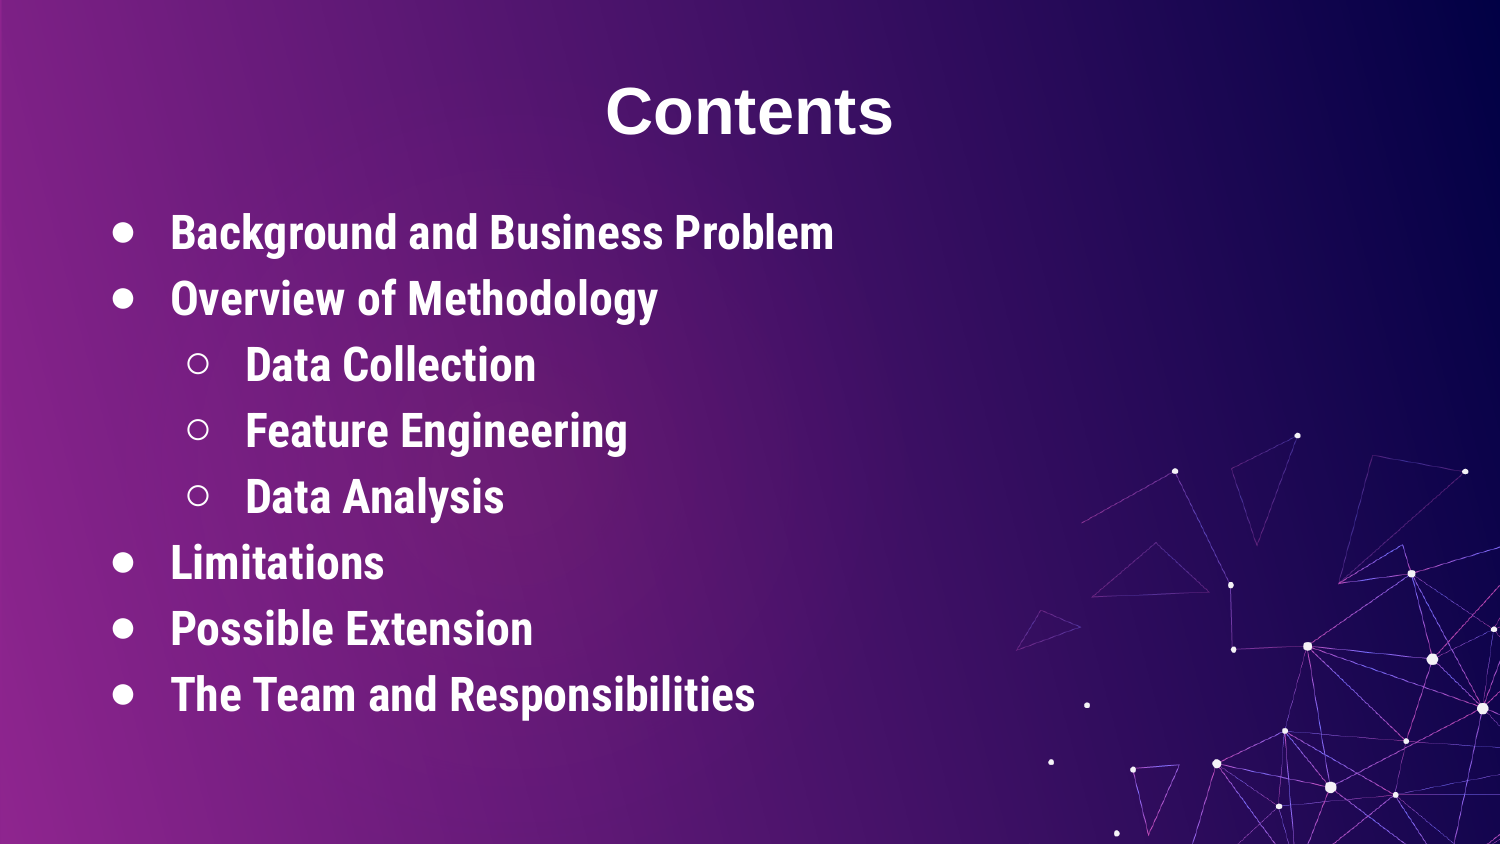

# Contents
Background and Business Problem
Overview of Methodology
Data Collection
Feature Engineering
Data Analysis
Limitations
Possible Extension
The Team and Responsibilities